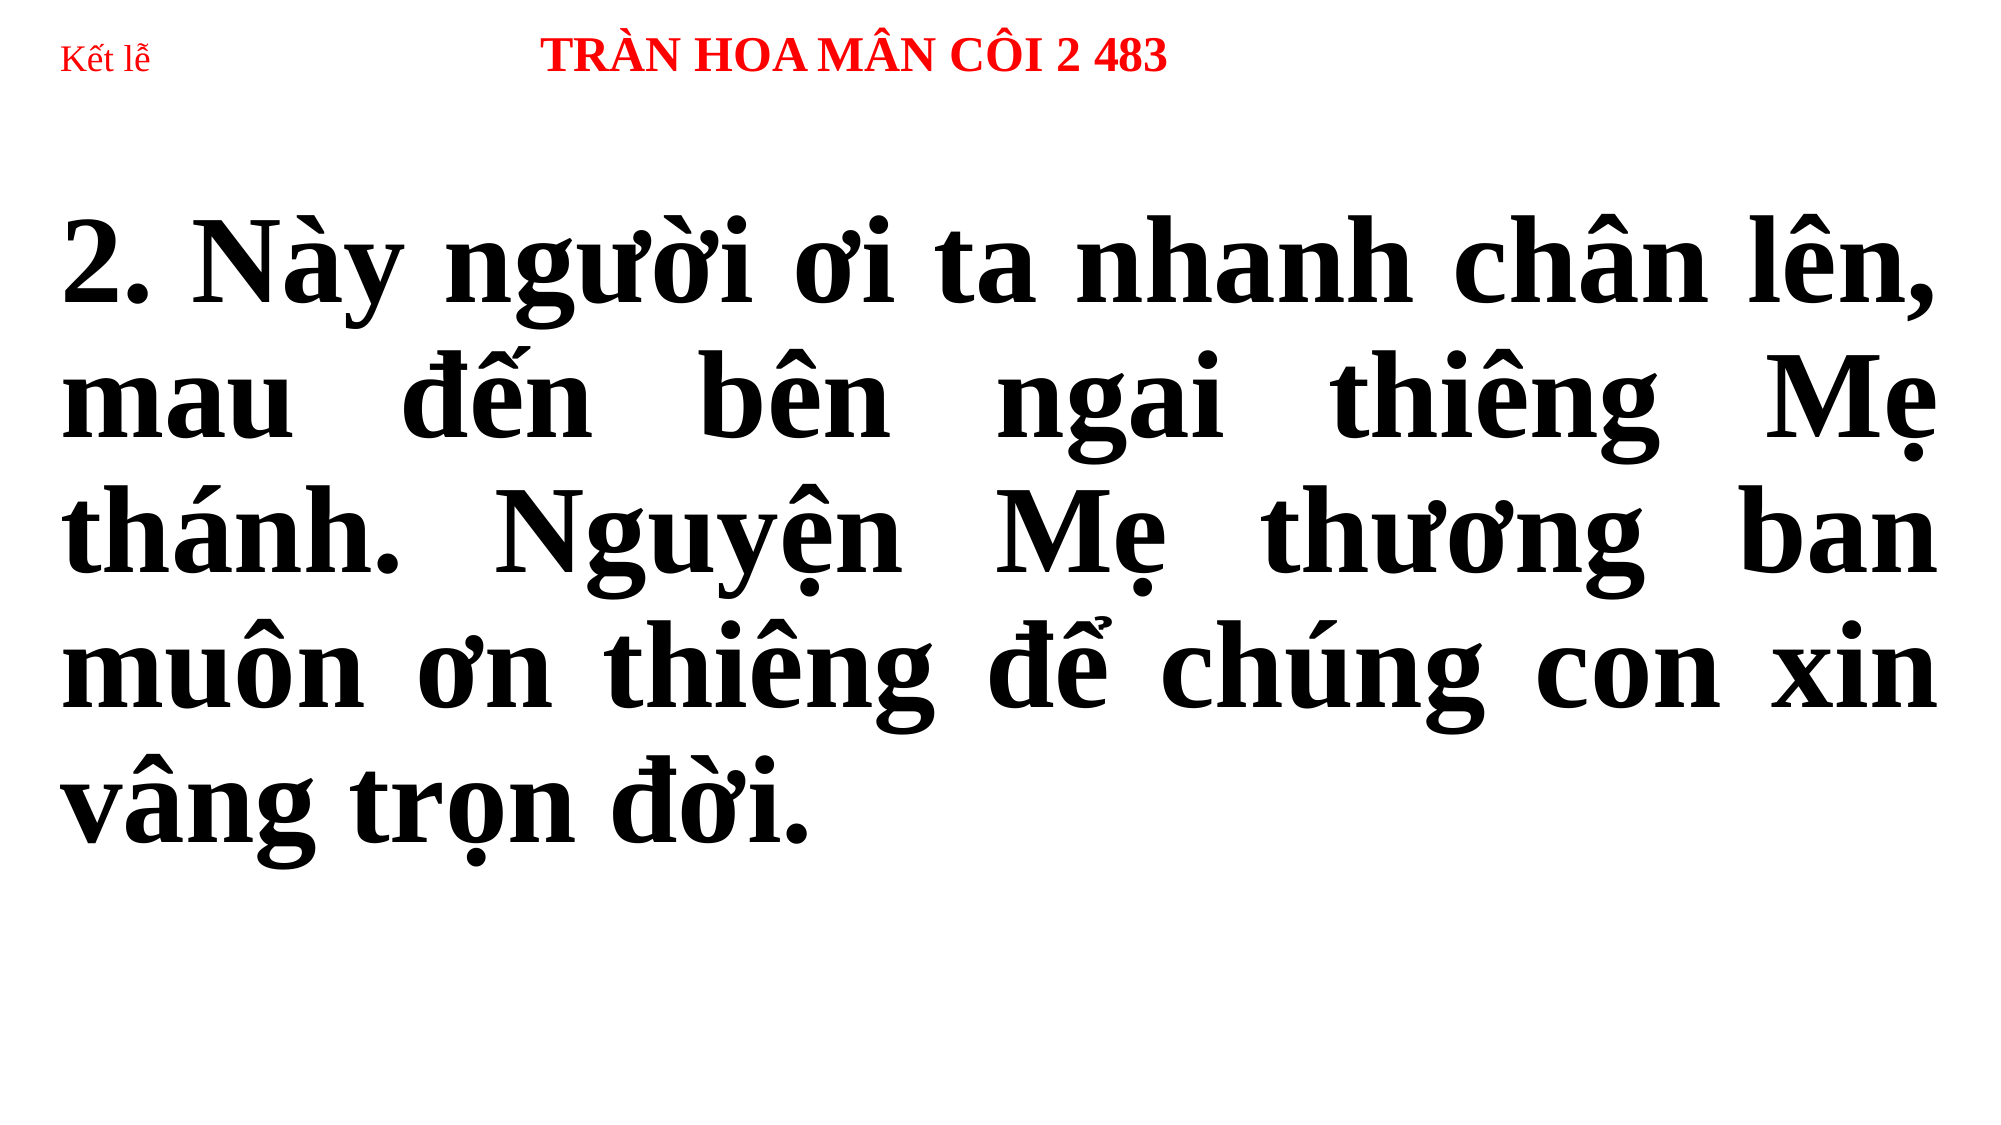

# Kết lễ                                         TRÀN HOA MÂN CÔI 2 483
2. Này người ơi ta nhanh chân lên, mau đến bên ngai thiêng Mẹ thánh. Nguyện Mẹ thương ban muôn ơn thiêng để chúng con xin vâng trọn đời.